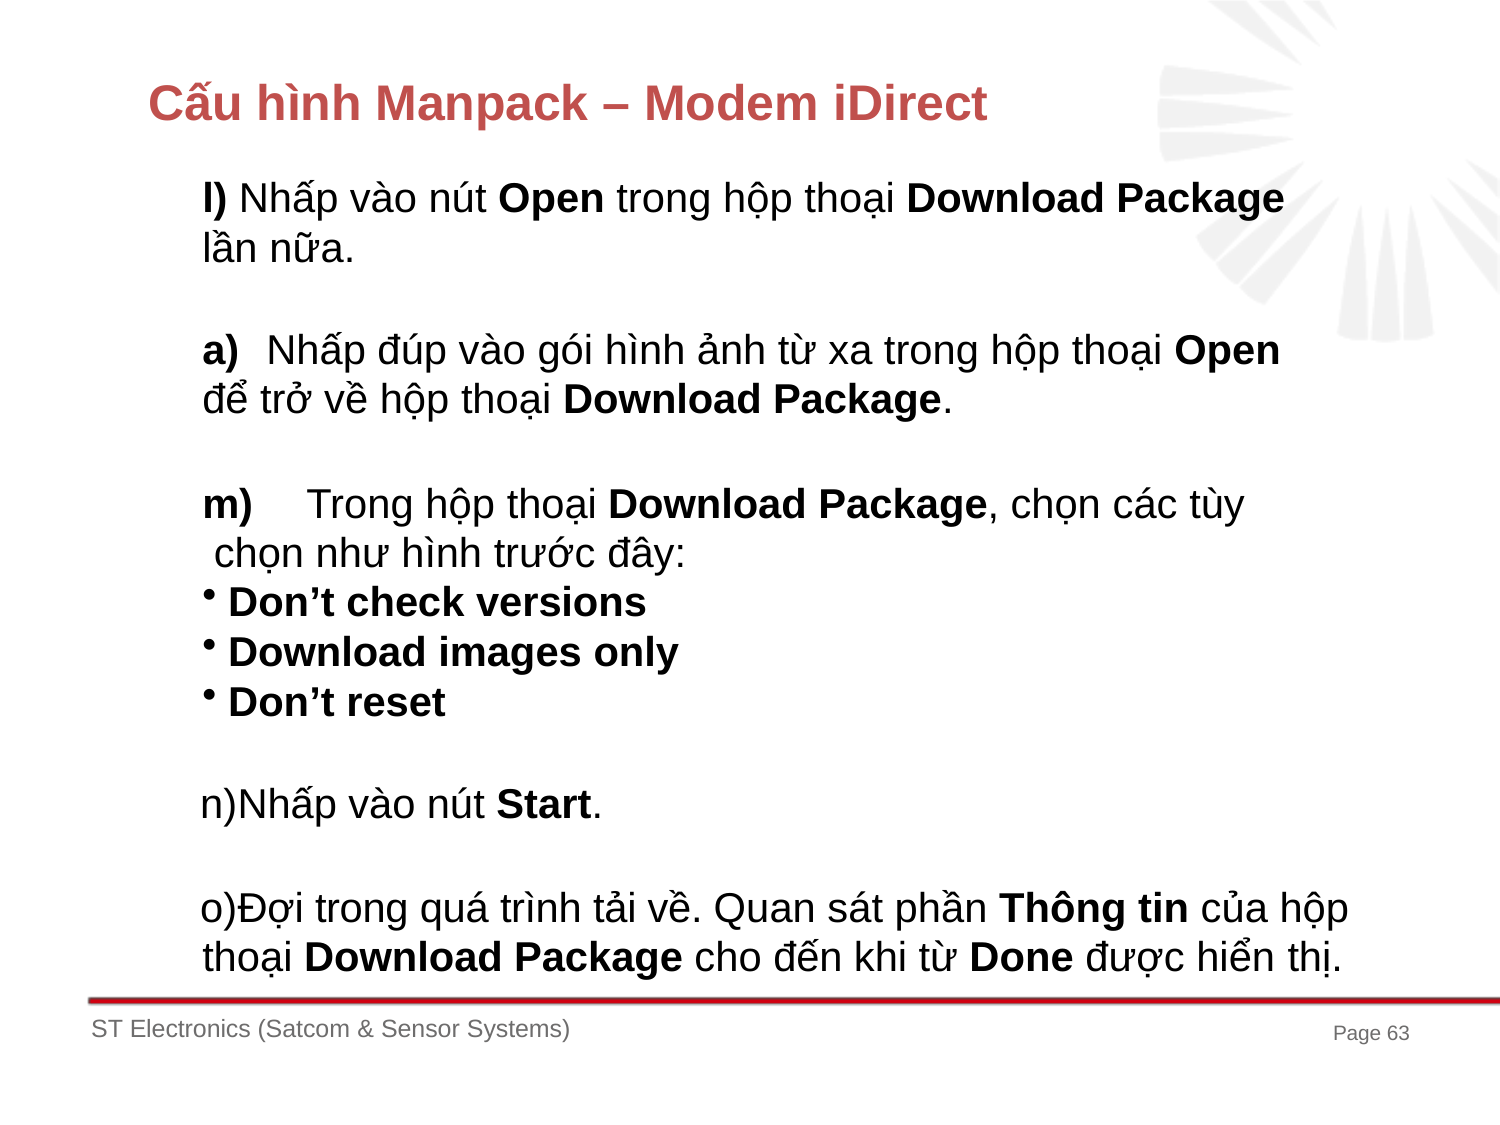

# Cấu hình Manpack – Modem iDirect
l) Nhấp vào nút Open trong hộp thoại Download Package
lần nữa.

a)	Nhấp đúp vào gói hình ảnh từ xa trong hộp thoại Open
để trở về hộp thoại Download Package.

m)	Trong hộp thoại Download Package, chọn các tùy  chọn như hình trước đây:
Don’t check versions
Download images only
Don’t reset

Nhấp vào nút Start.

Đợi trong quá trình tải về. Quan sát phần Thông tin của hộp  thoại Download Package cho đến khi từ Done được hiển thị.
ST Electronics (Satcom & Sensor Systems)
Page 63